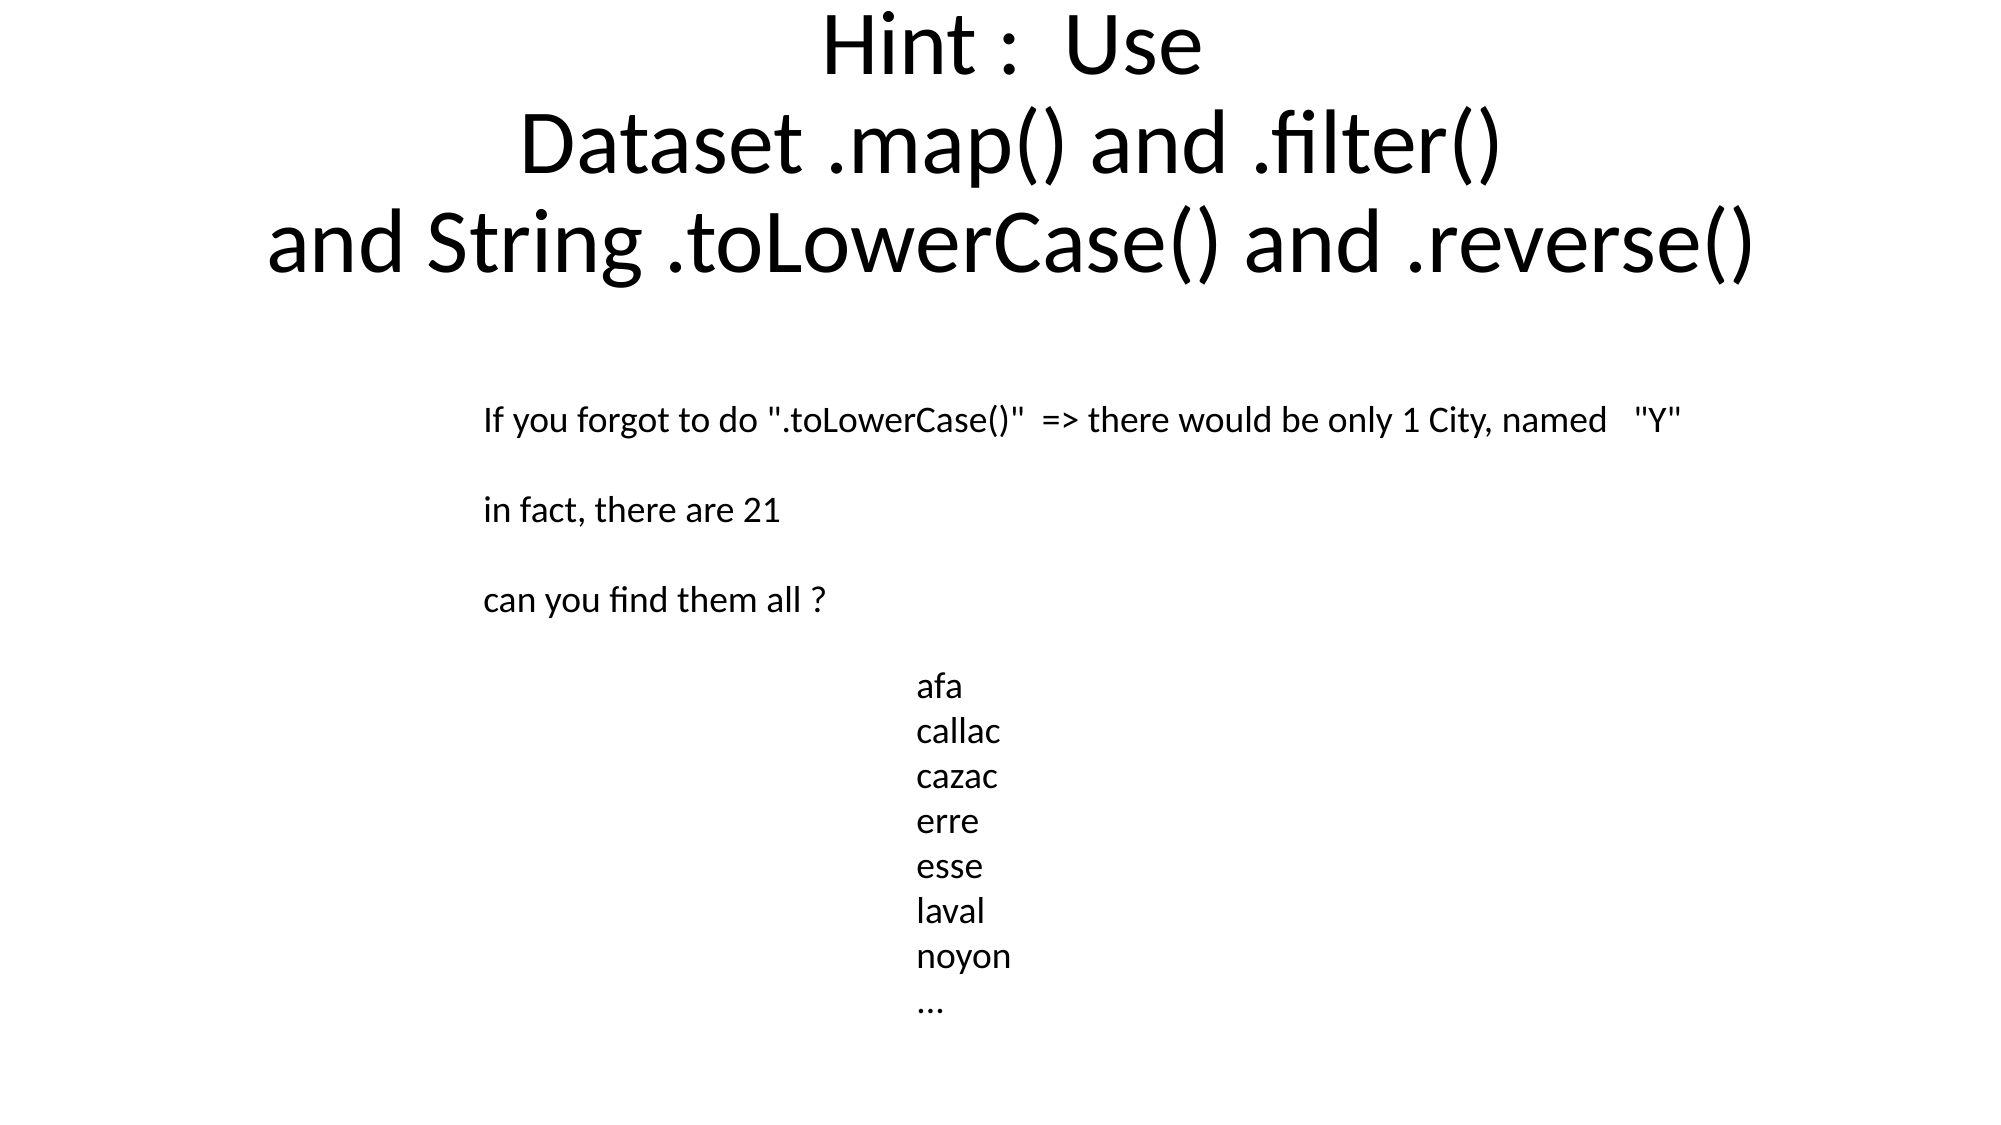

# Hint :  Use Dataset .map() and .filter() and String .toLowerCase() and .reverse()
If you forgot to do ".toLowerCase()"  => there would be only 1 City, named   "Y"

in fact, there are 21

can you find them all ?

afa
callac
cazac
erre
esse
laval
noyon
...